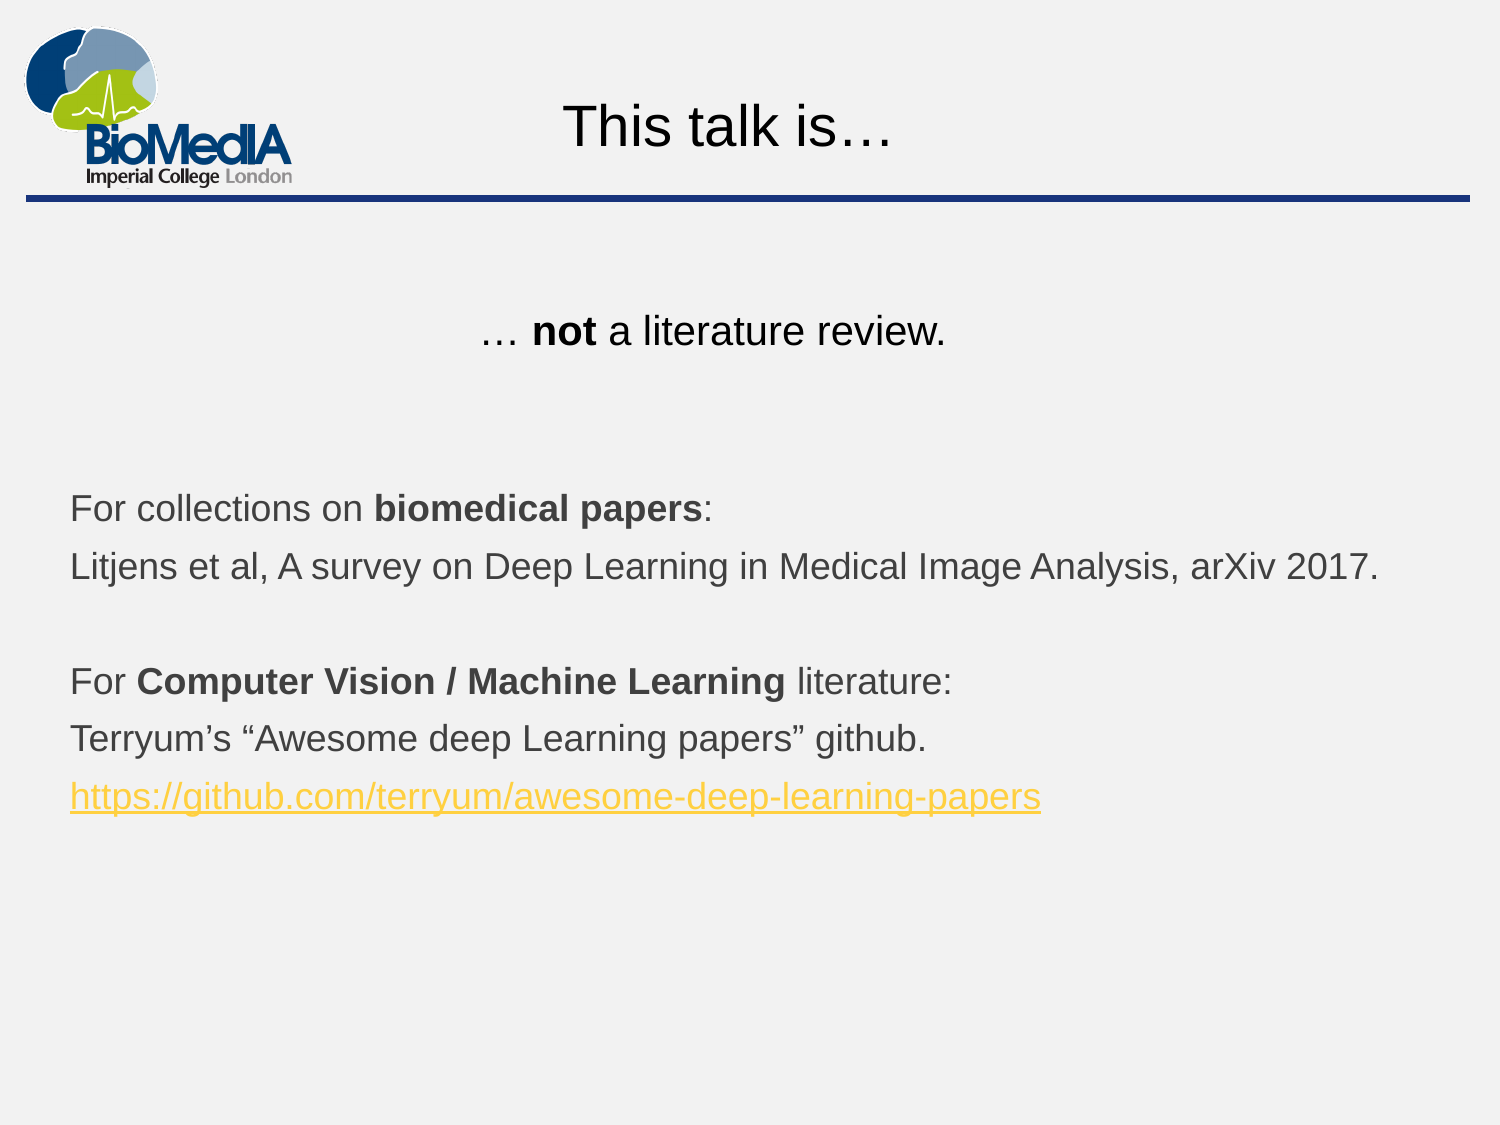

# This talk is…
… not a literature review.

For collections on biomedical papers:
Litjens et al, A survey on Deep Learning in Medical Image Analysis, arXiv 2017.

For Computer Vision / Machine Learning literature:
Terryum’s “Awesome deep Learning papers” github.
https://github.com/terryum/awesome-deep-learning-papers